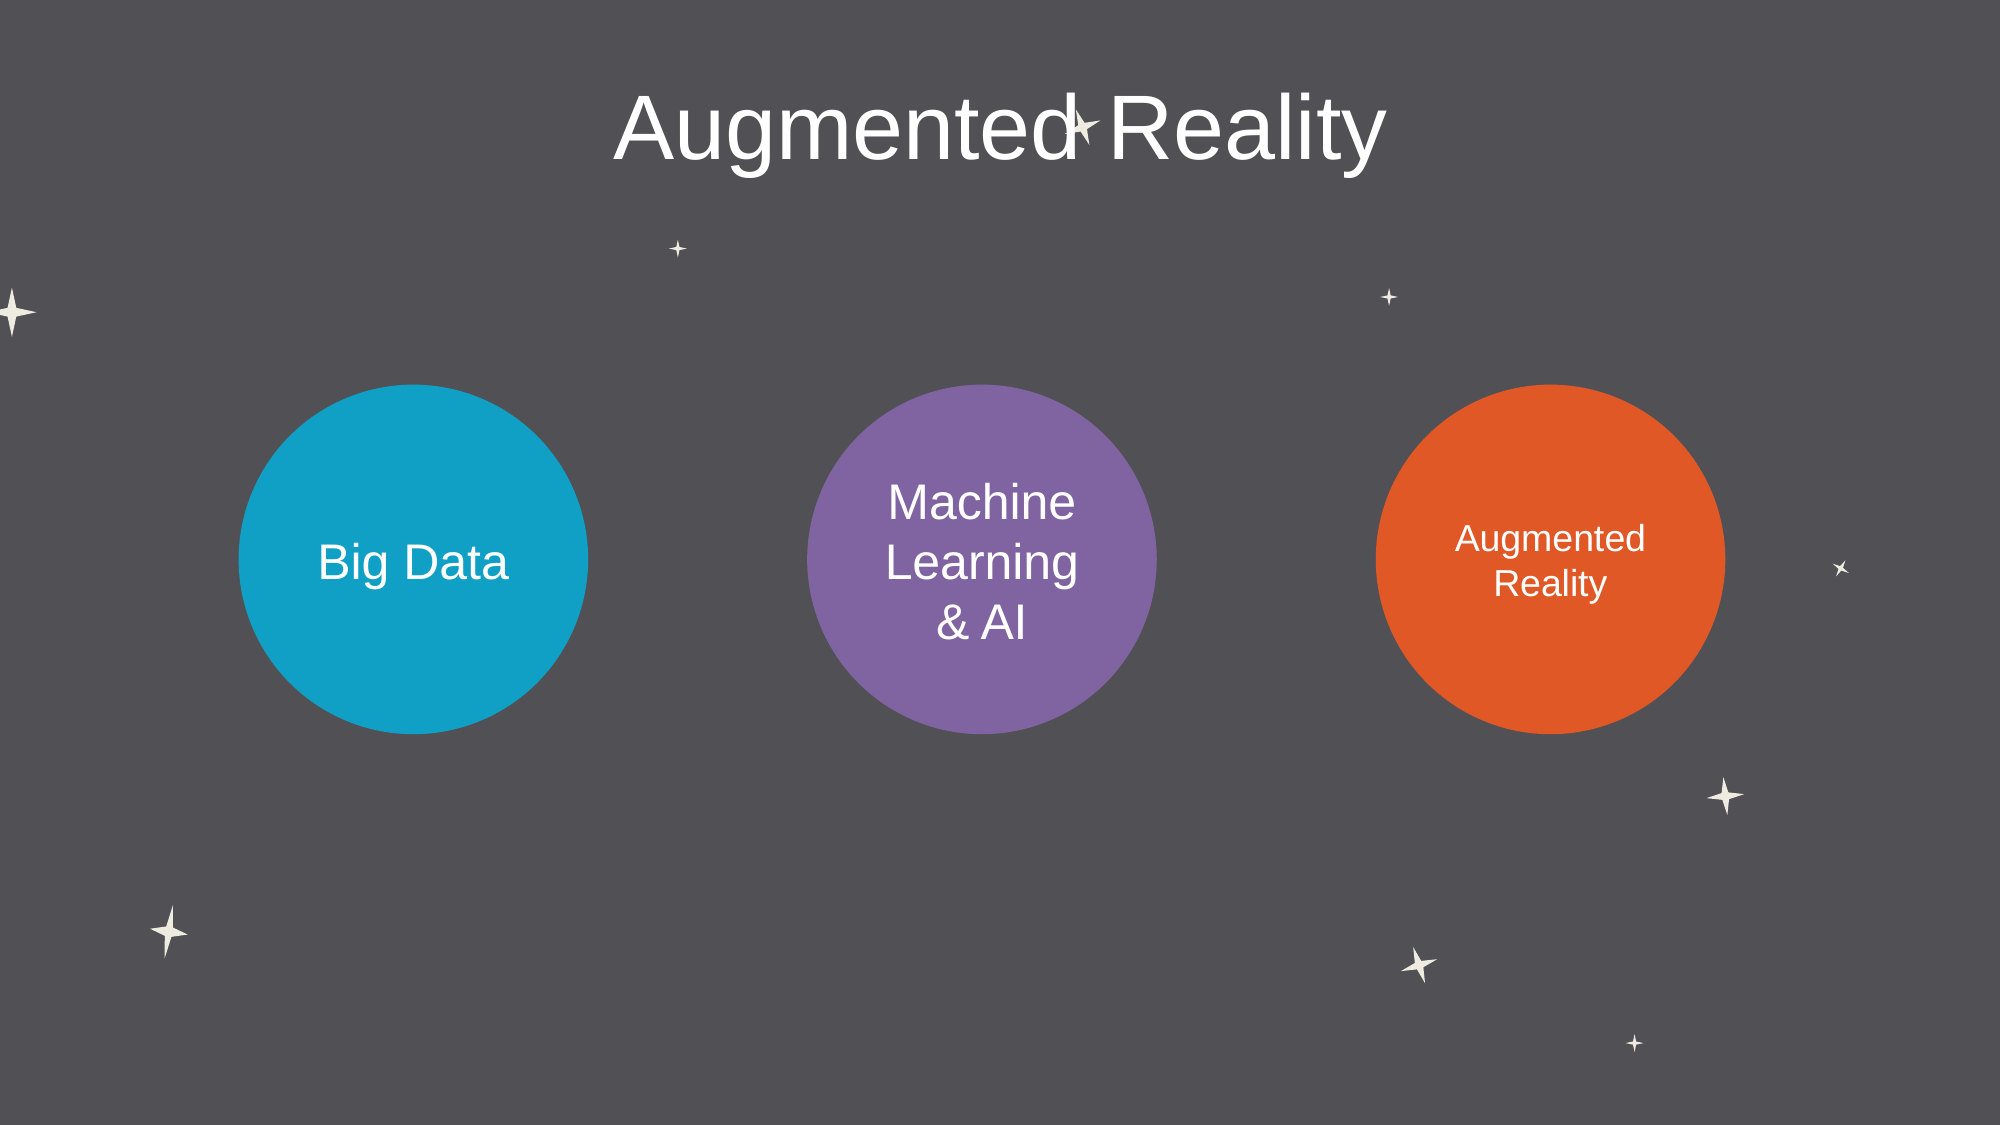

# Augmented Reality

Big Data
Machine Learning & AI
Augmented Reality